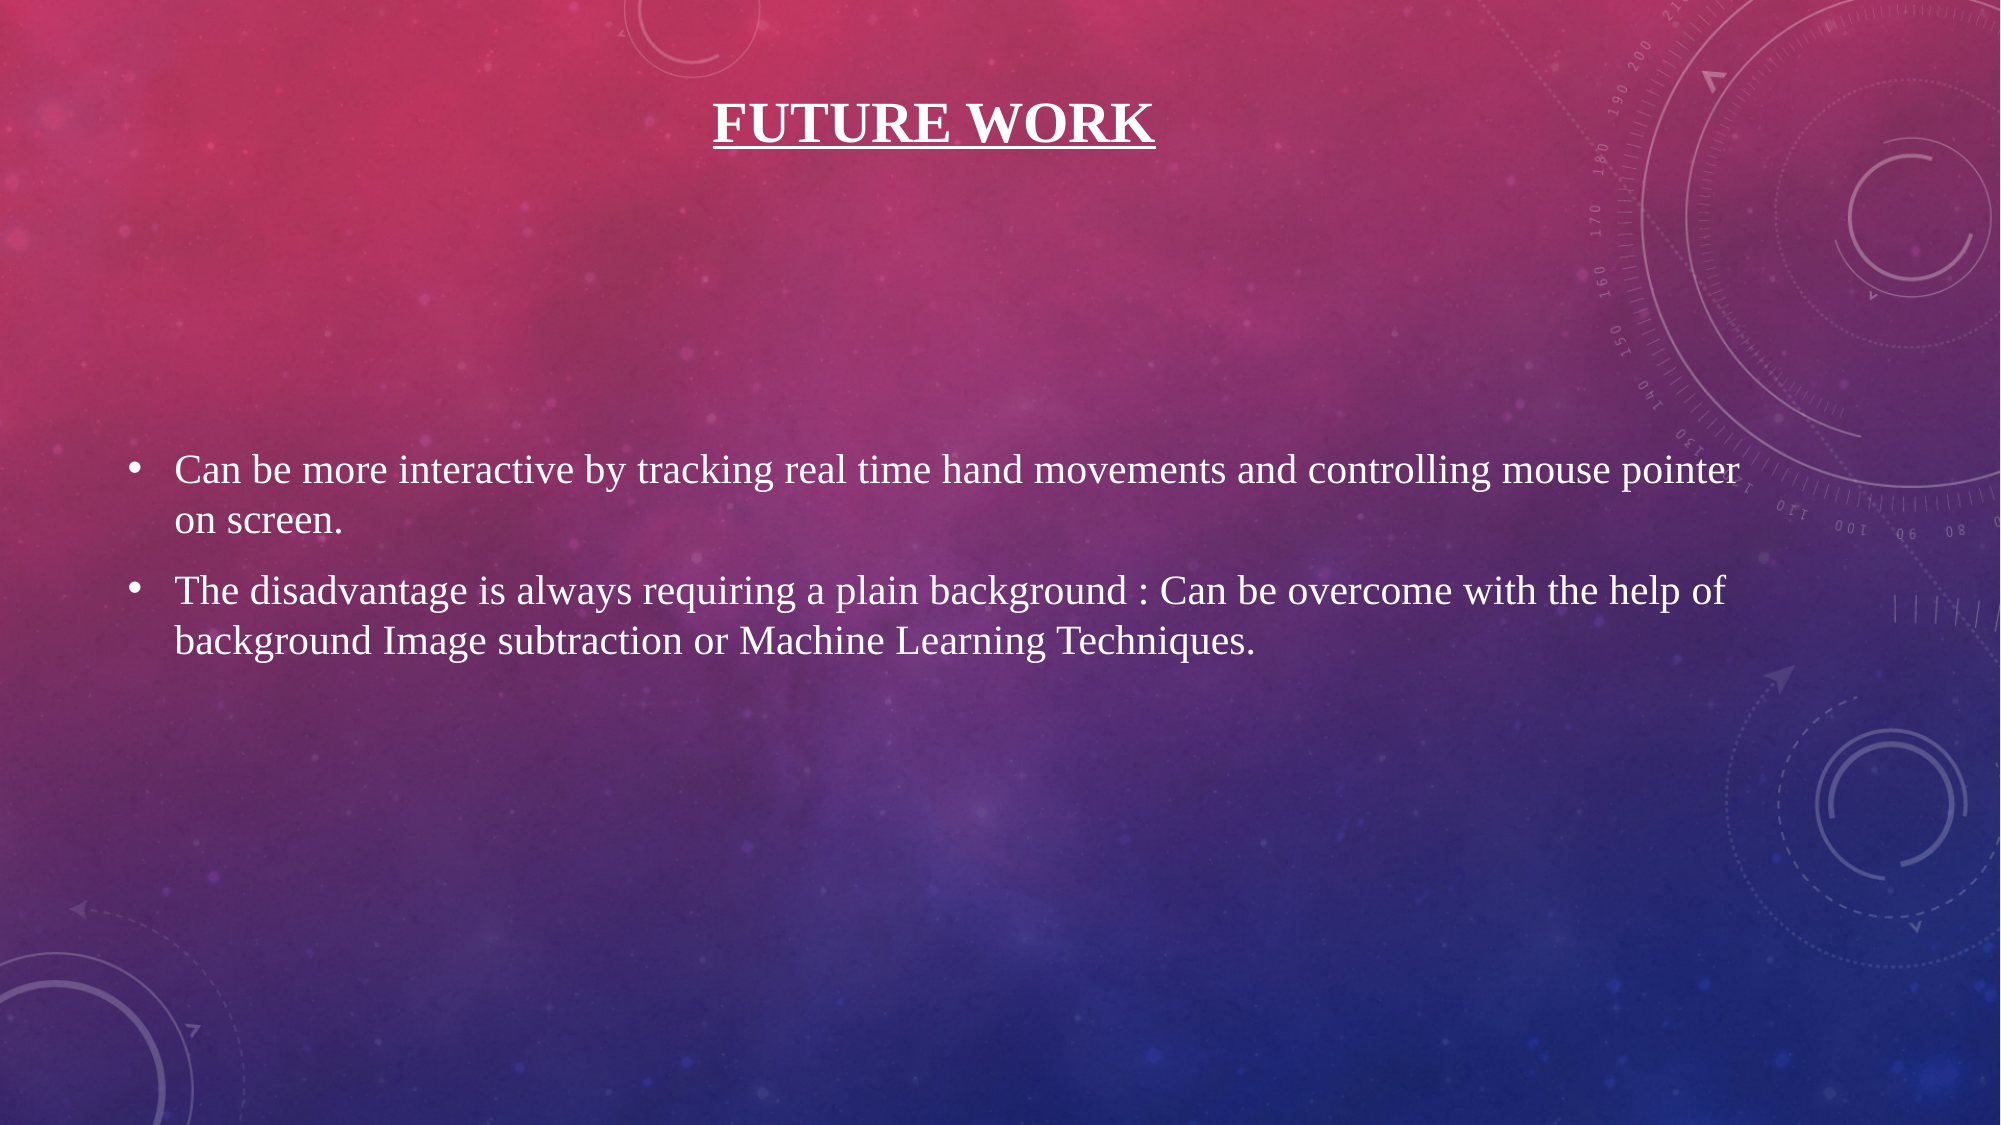

# Future Work
Can be more interactive by tracking real time hand movements and controlling mouse pointer on screen.
The disadvantage is always requiring a plain background : Can be overcome with the help of background Image subtraction or Machine Learning Techniques.